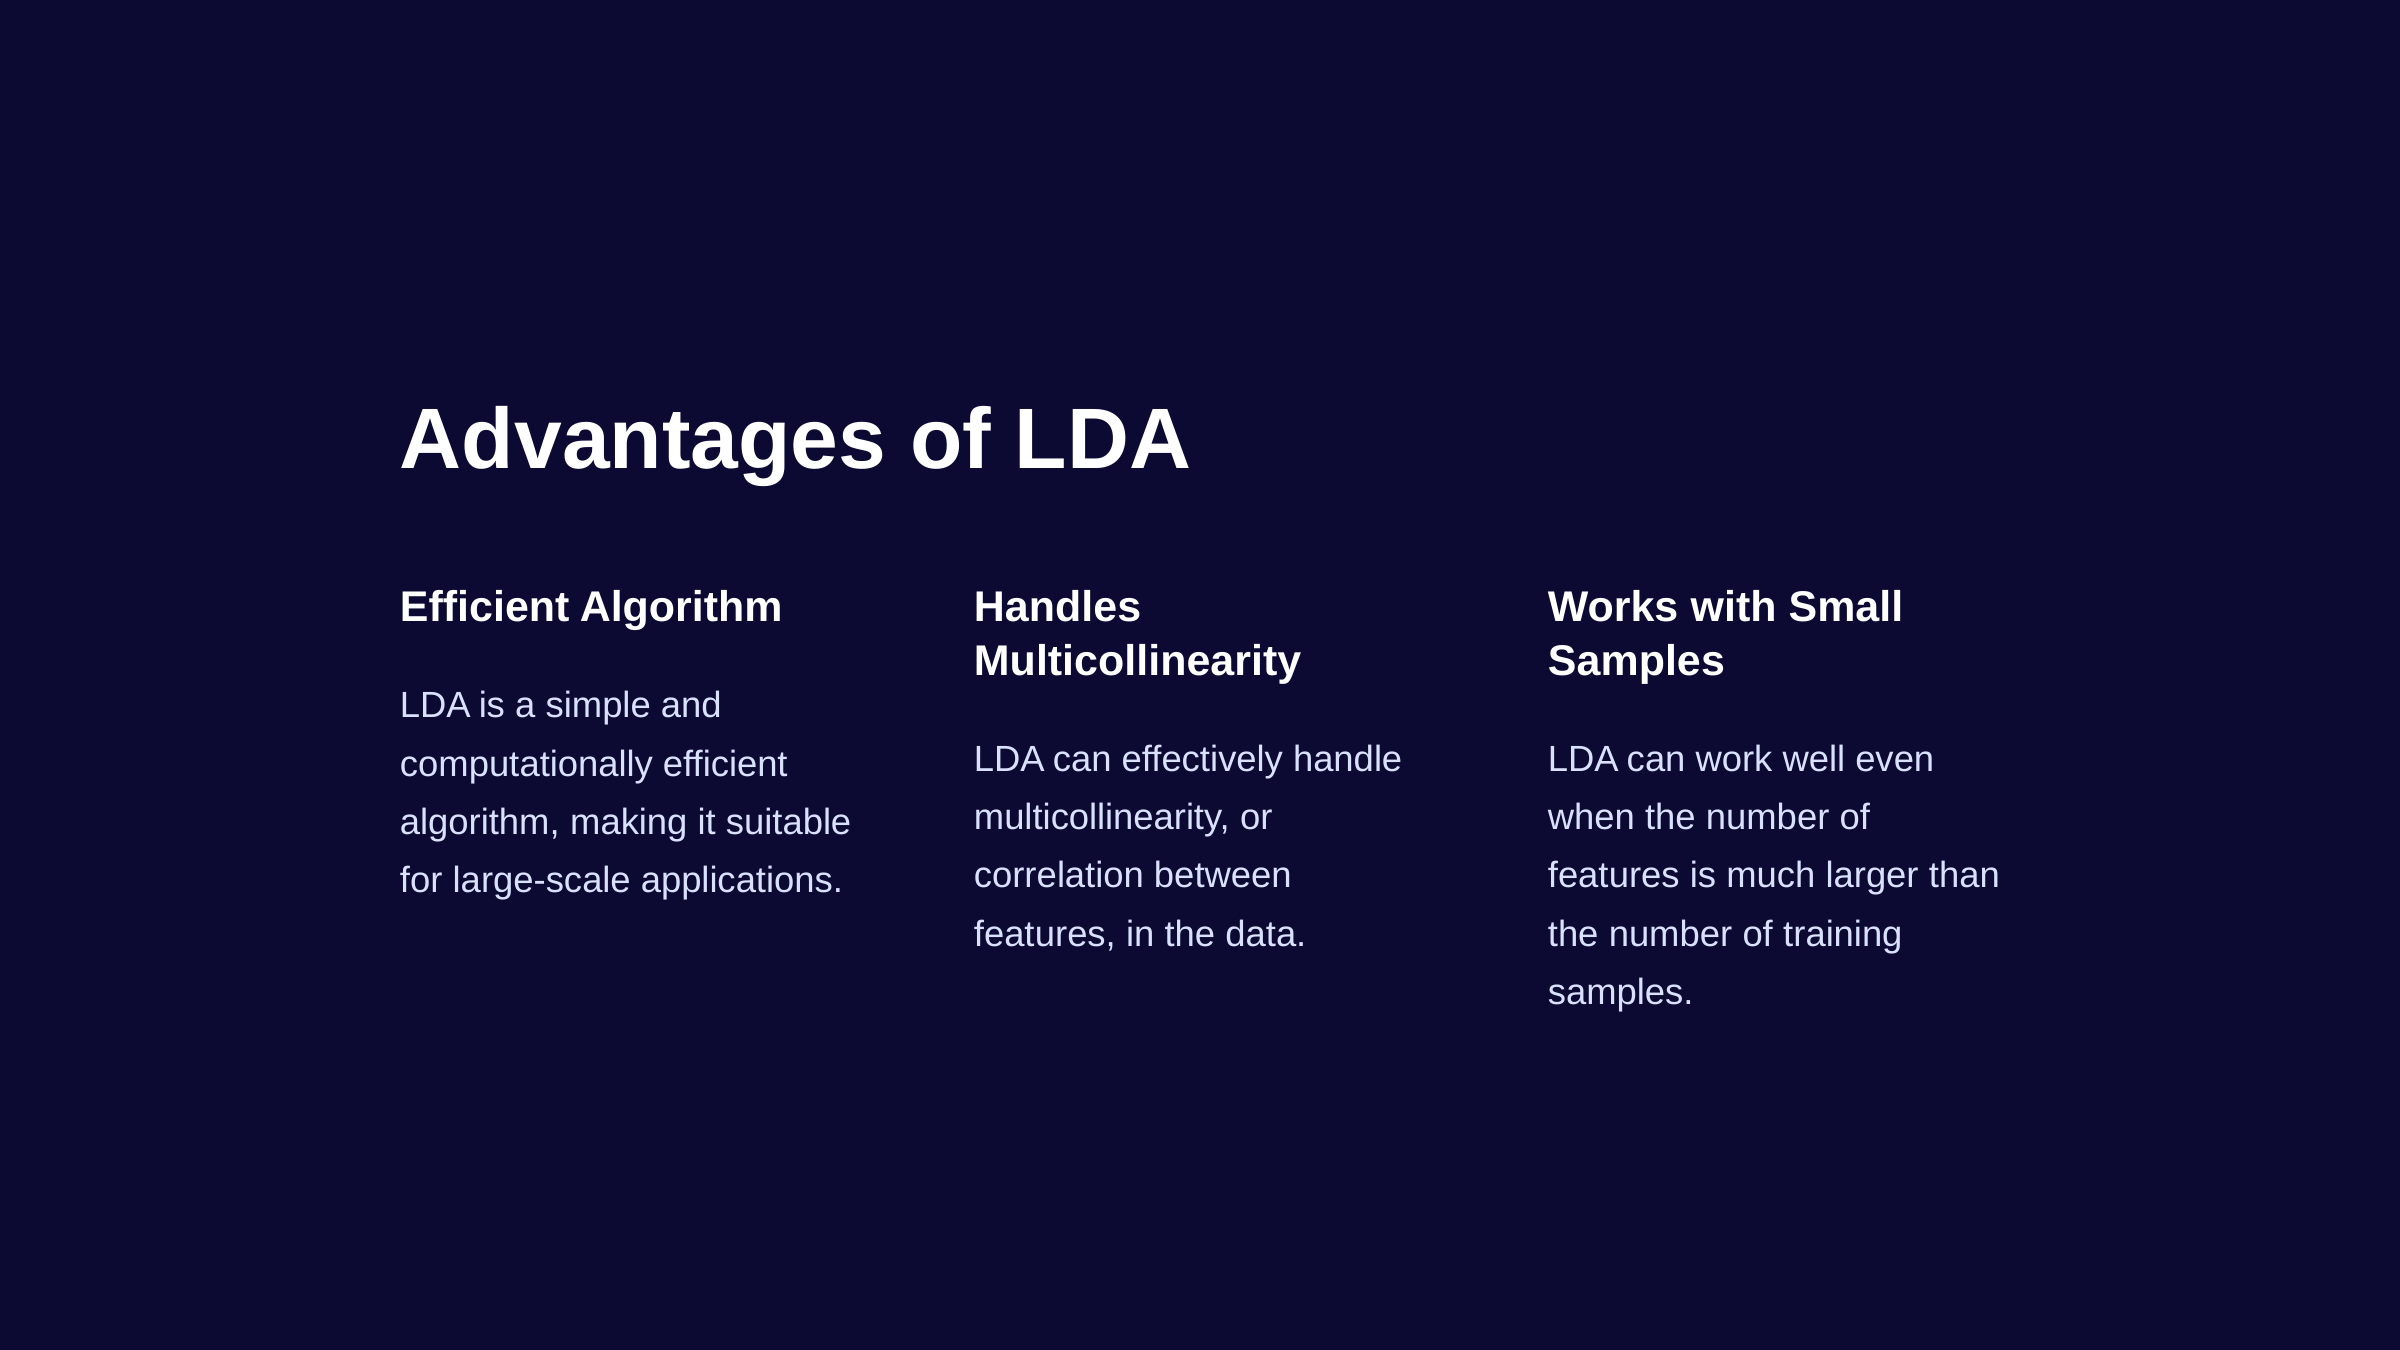

Advantages of LDA
Efficient Algorithm
Handles Multicollinearity
Works with Small Samples
LDA is a simple and computationally efficient algorithm, making it suitable for large-scale applications.
LDA can effectively handle multicollinearity, or correlation between features, in the data.
LDA can work well even when the number of features is much larger than the number of training samples.